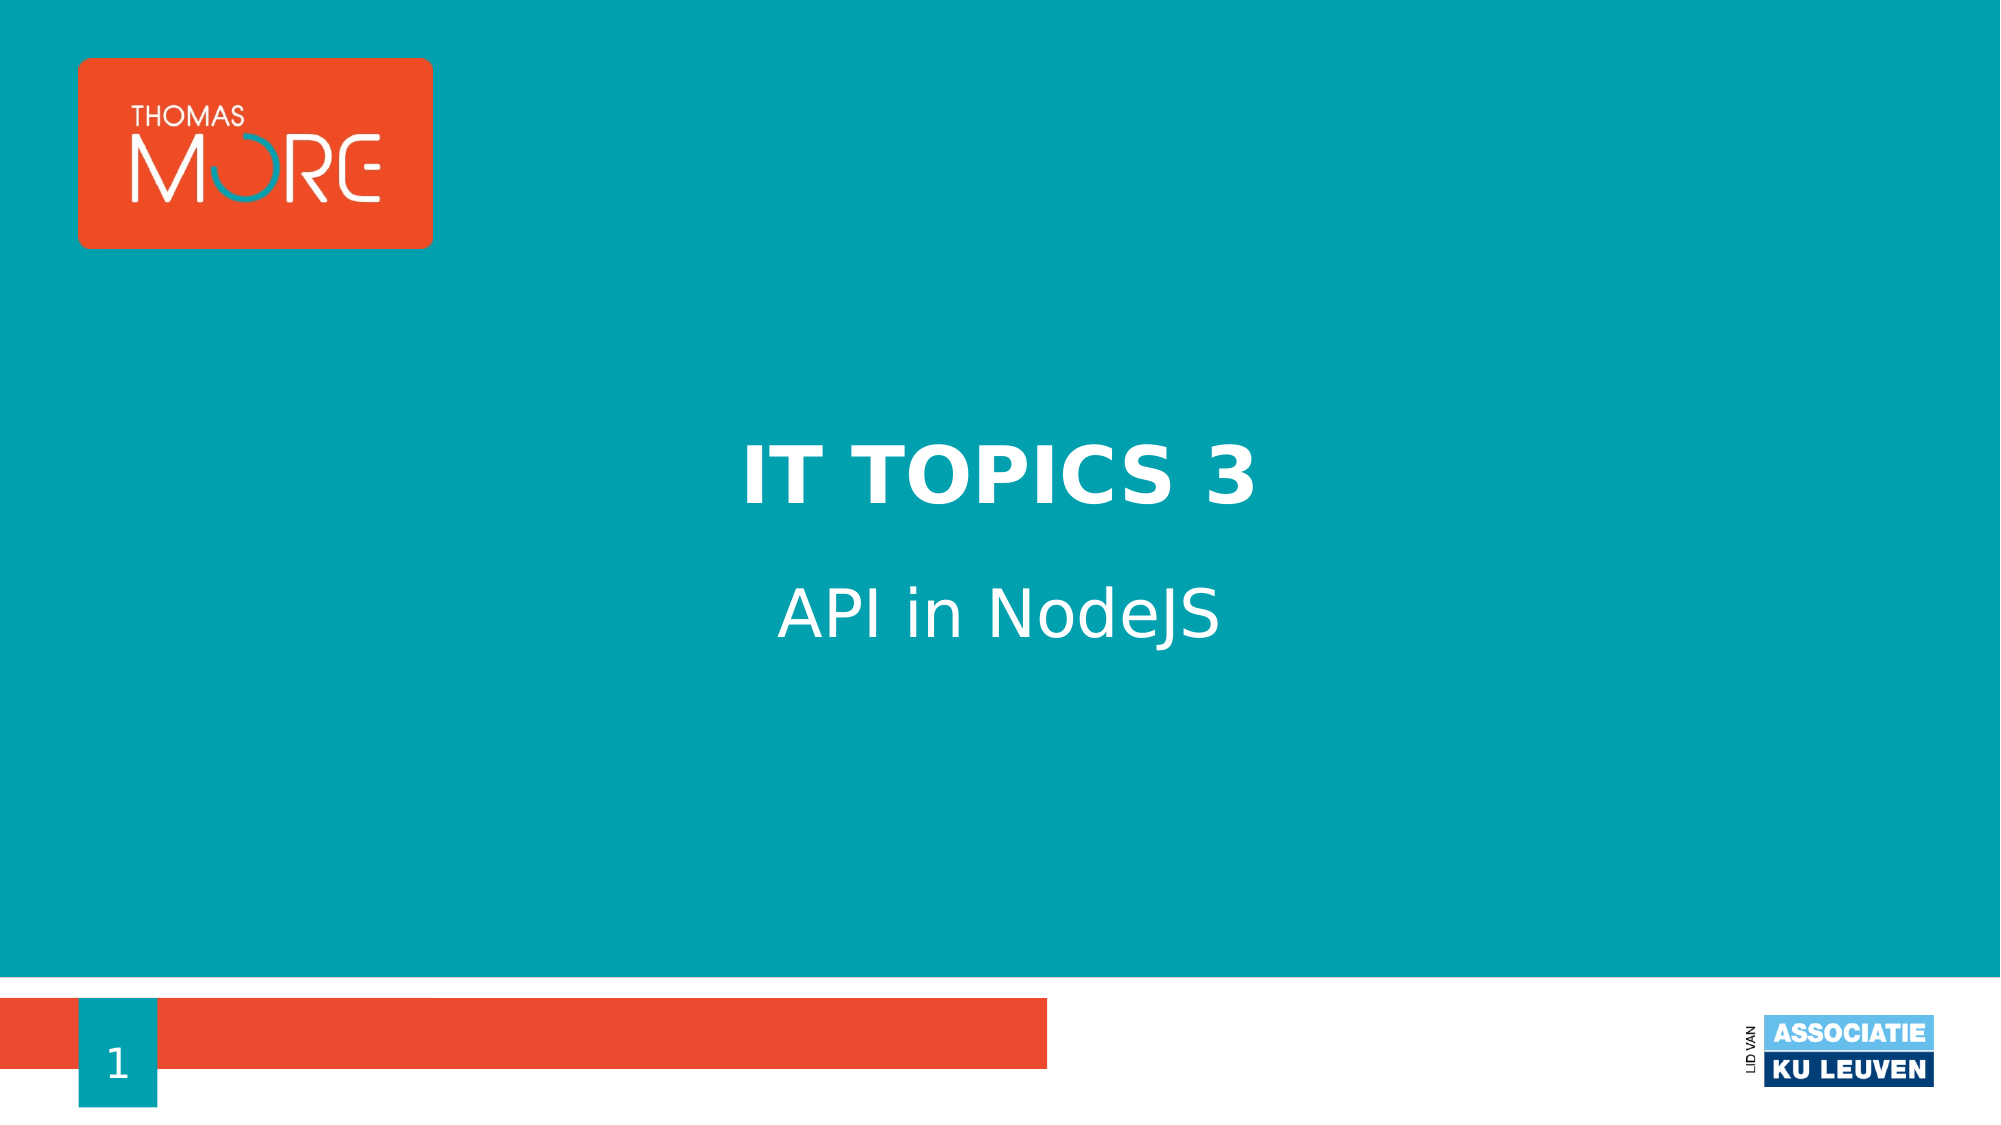

# It topics 3
API in NodeJS
1